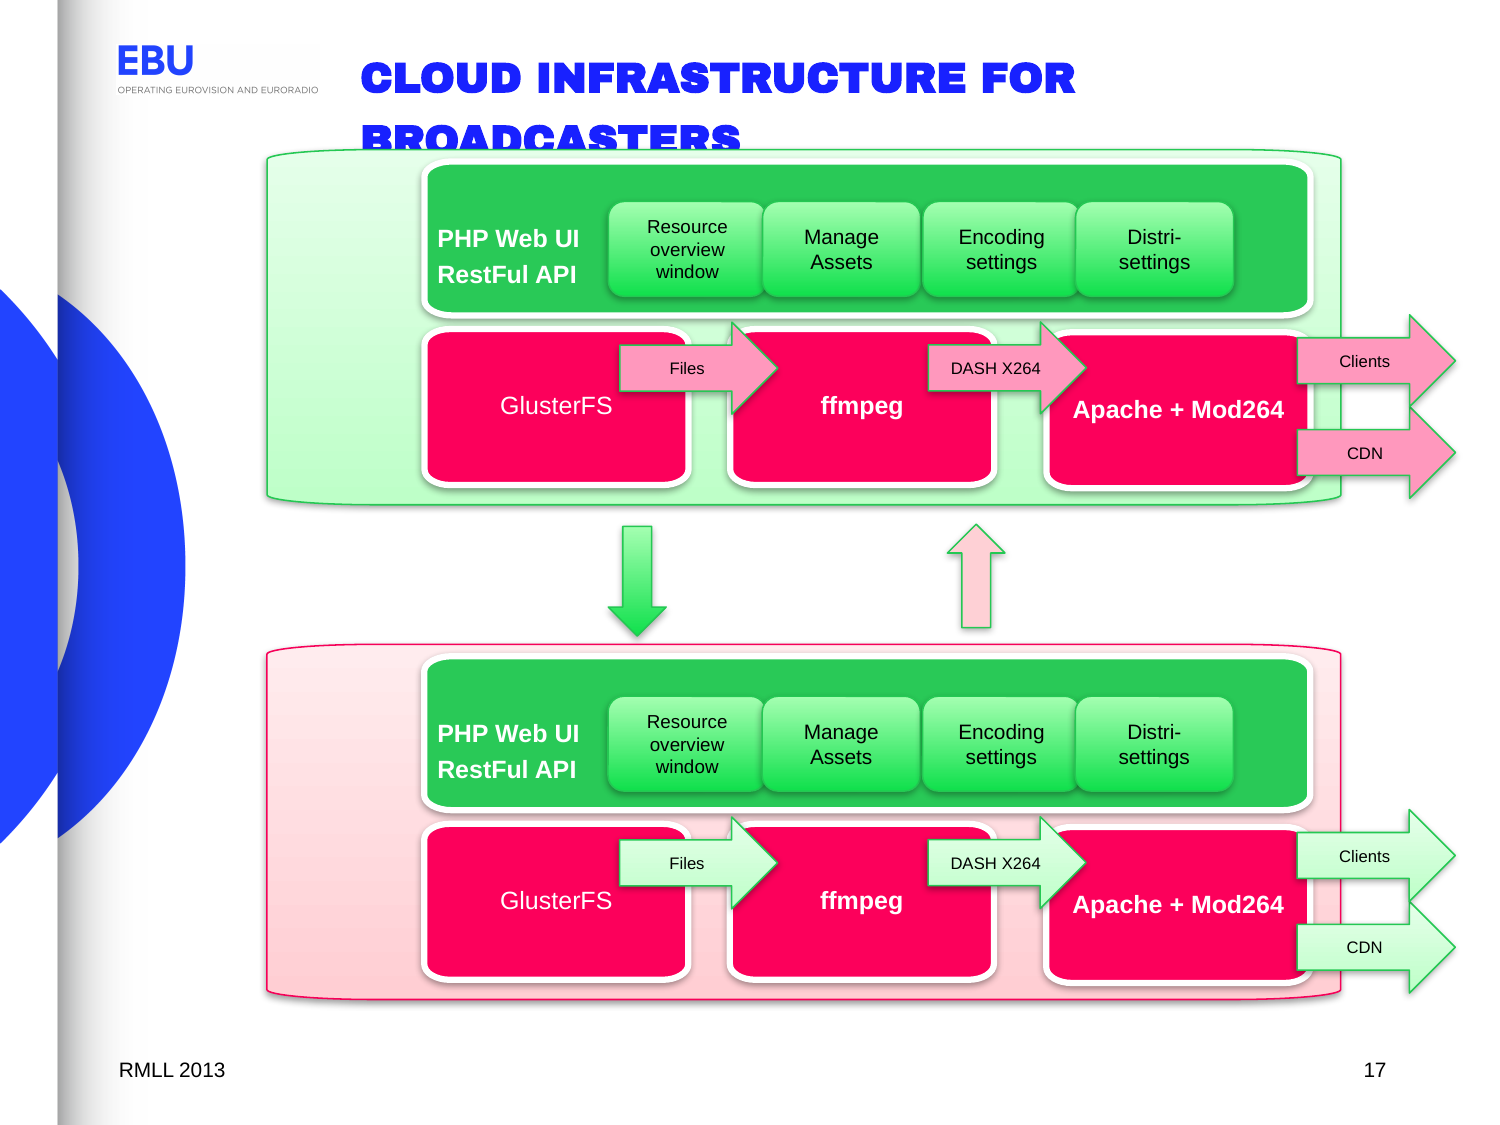

# Cloud infrastructure for broadcasters
PRIVATE CLOUD

PHP Web UI
RestFul API
Apache + Mod264
Resource overview window
Manage
Assets
Encoding settings
Distri- settings
Clients
DASH X264
Files
GlusterFS
ffmpeg
CDN

Public CLOUD

PHP Web UI
RestFul API
Apache + Mod264
Resource overview window
Manage
Assets
Encoding settings
Distri- settings
Clients
DASH X264
Files
GlusterFS
ffmpeg
CDN
RMLL 2013
17